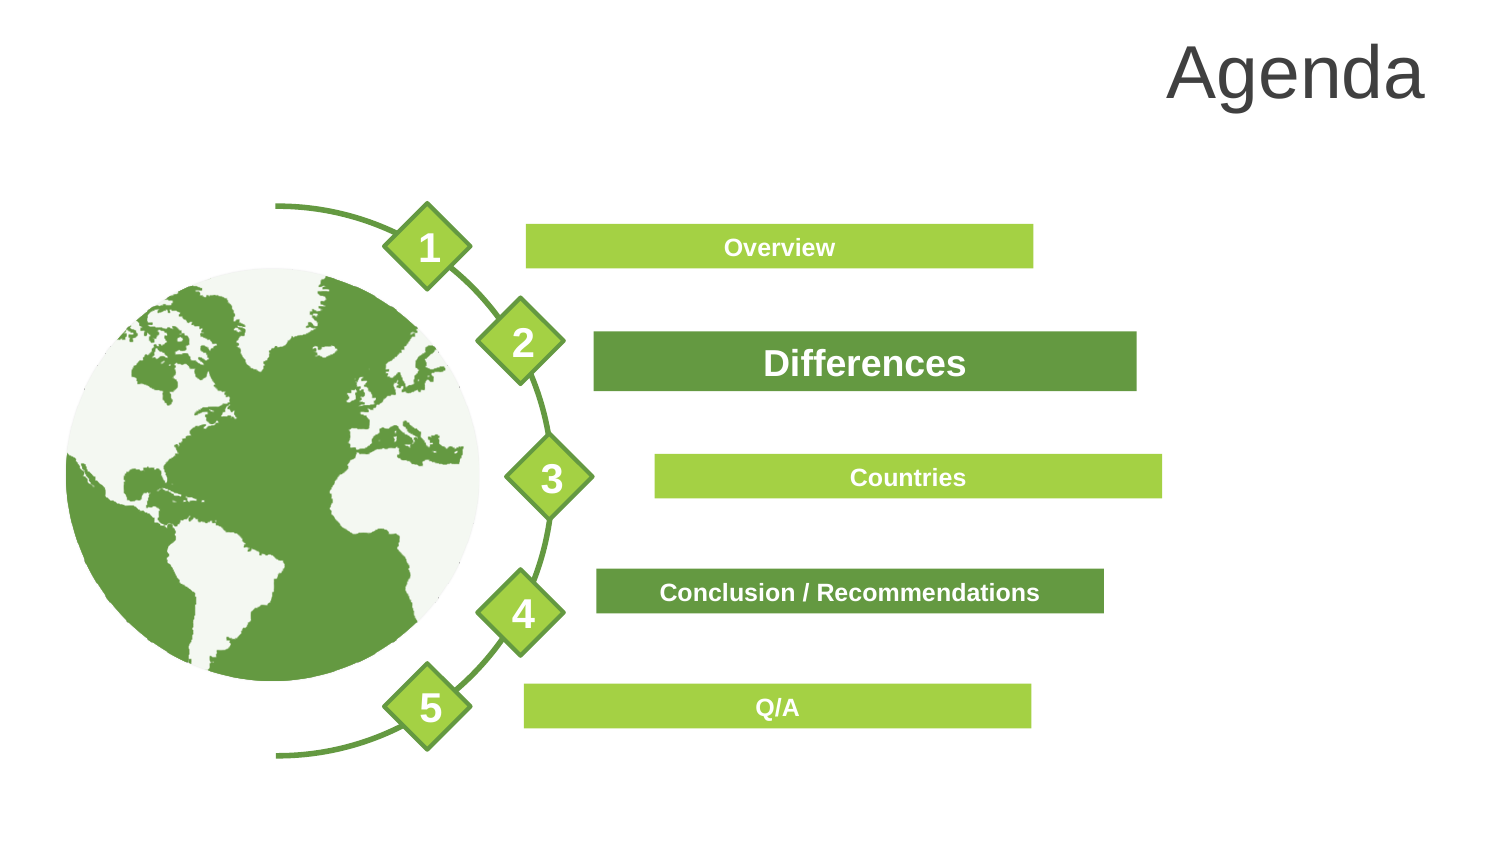

Agenda

1
Overview

2
Differences

3
Countries
Conclusion / Recommendations

4

5
Q/A